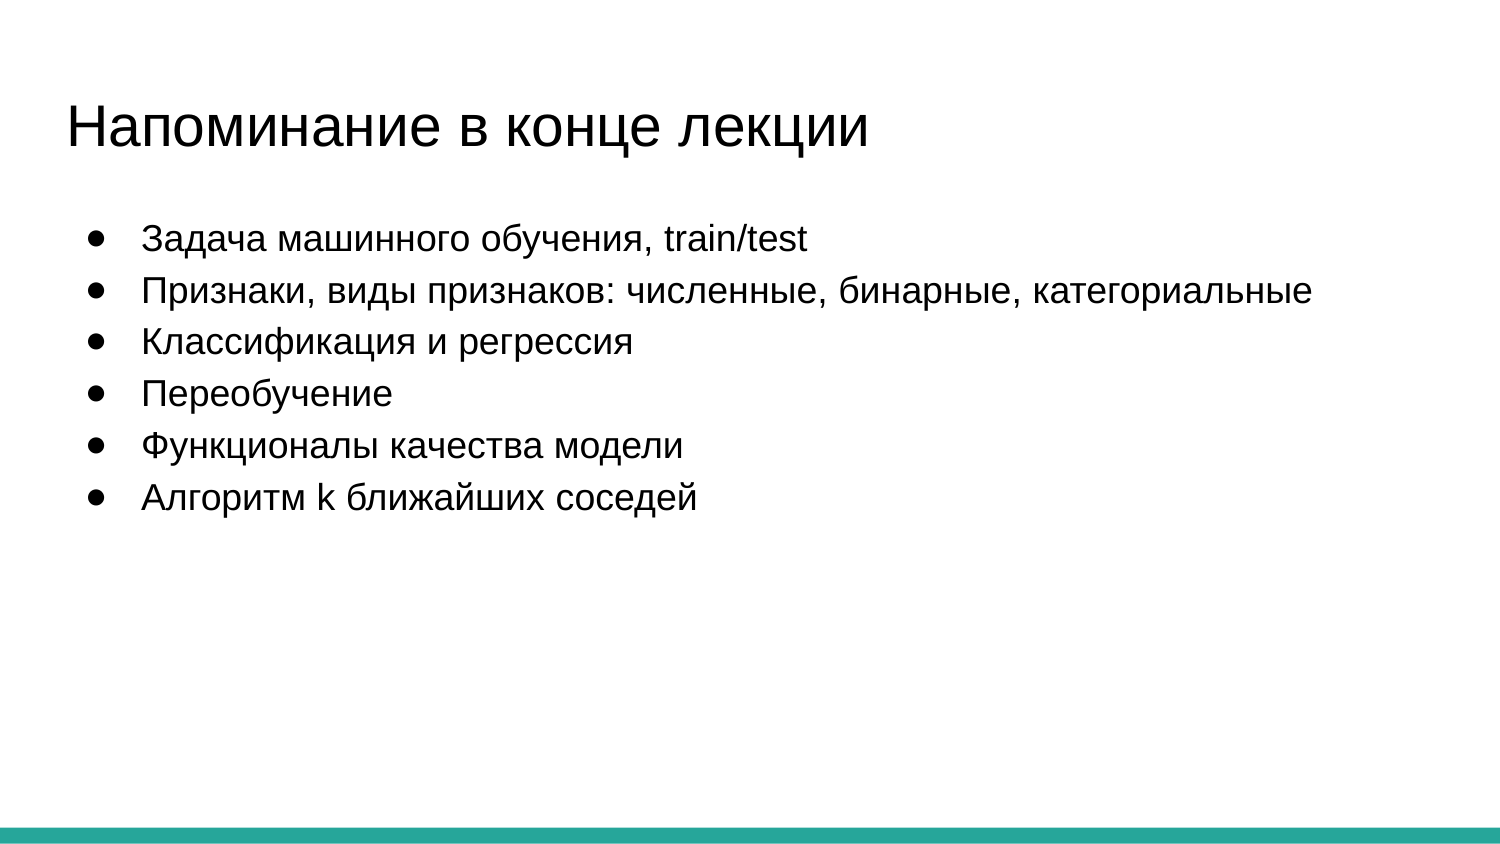

# Напоминание в конце лекции
Задача машинного обучения, train/test
Признаки, виды признаков: численные, бинарные, категориальные
Классификация и регрессия
Переобучение
Функционалы качества модели
Алгоритм k ближайших соседей